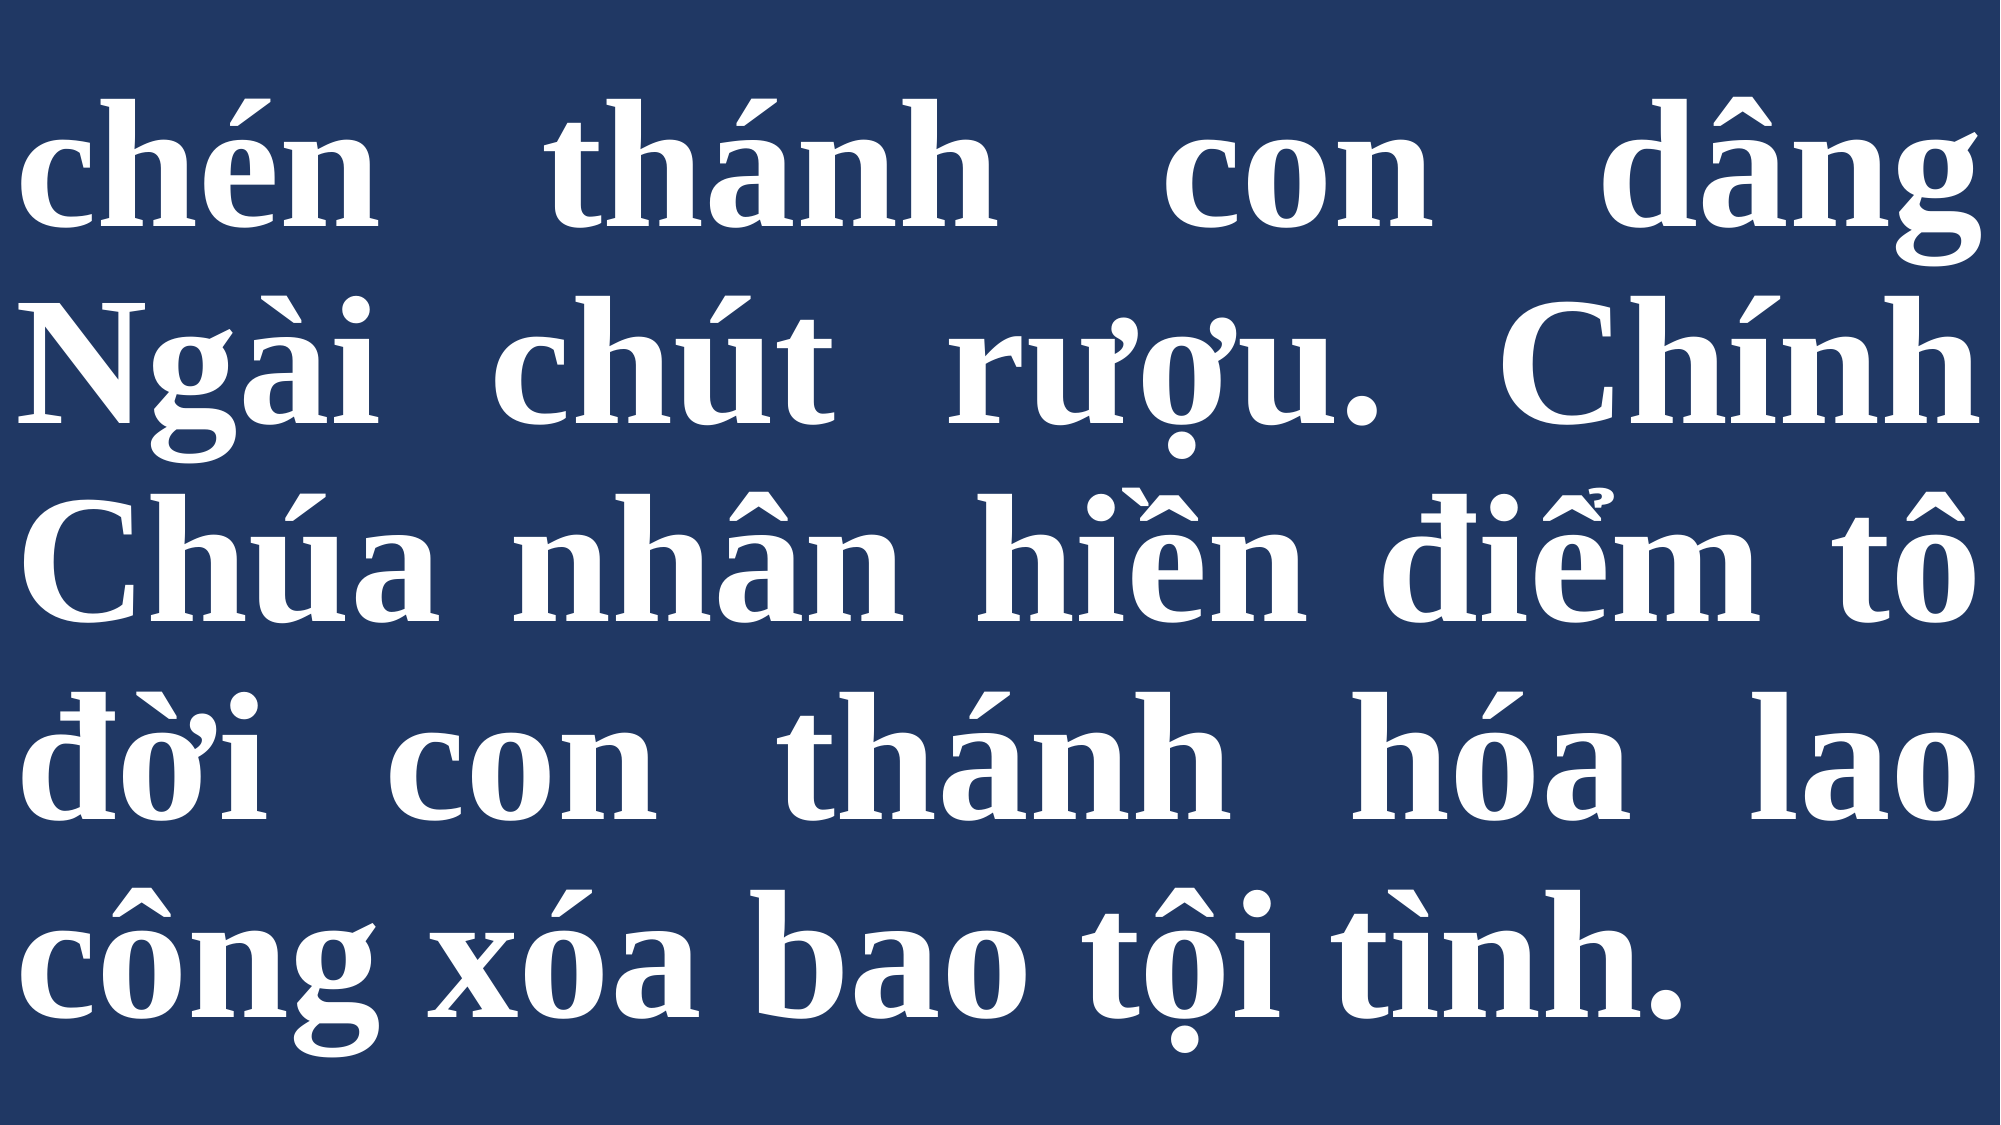

# chén thánh con dâng Ngài chút rượu. Chính Chúa nhân hiền điểm tô đời con thánh hóa lao công xóa bao tội tình.